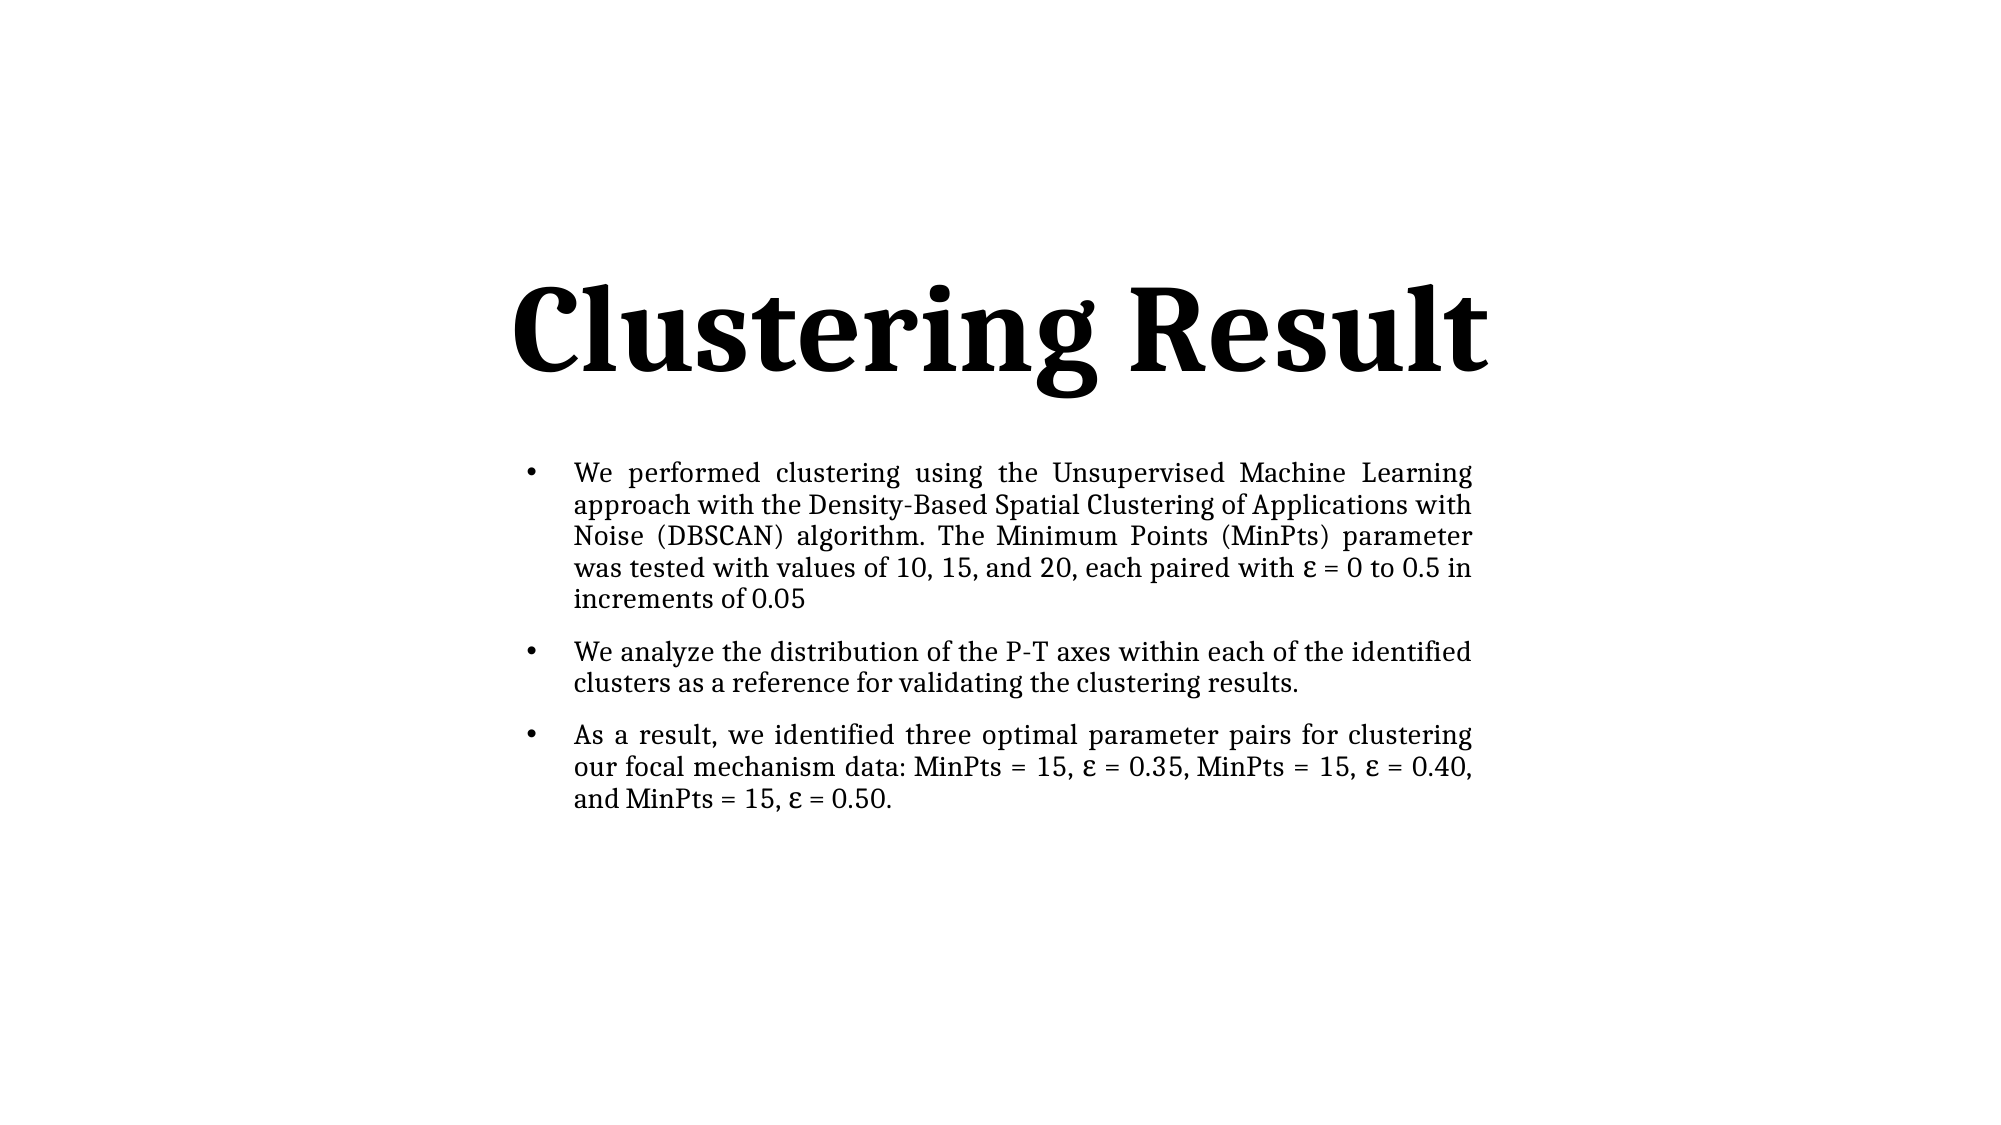

# Clustering Result
We performed clustering using the Unsupervised Machine Learning approach with the Density-Based Spatial Clustering of Applications with Noise (DBSCAN) algorithm. The Minimum Points (MinPts) parameter was tested with values of 10, 15, and 20, each paired with ε = 0 to 0.5 in increments of 0.05
We analyze the distribution of the P-T axes within each of the identified clusters as a reference for validating the clustering results.
As a result, we identified three optimal parameter pairs for clustering our focal mechanism data: MinPts = 15, ε = 0.35, MinPts = 15, ε = 0.40, and MinPts = 15, ε = 0.50.